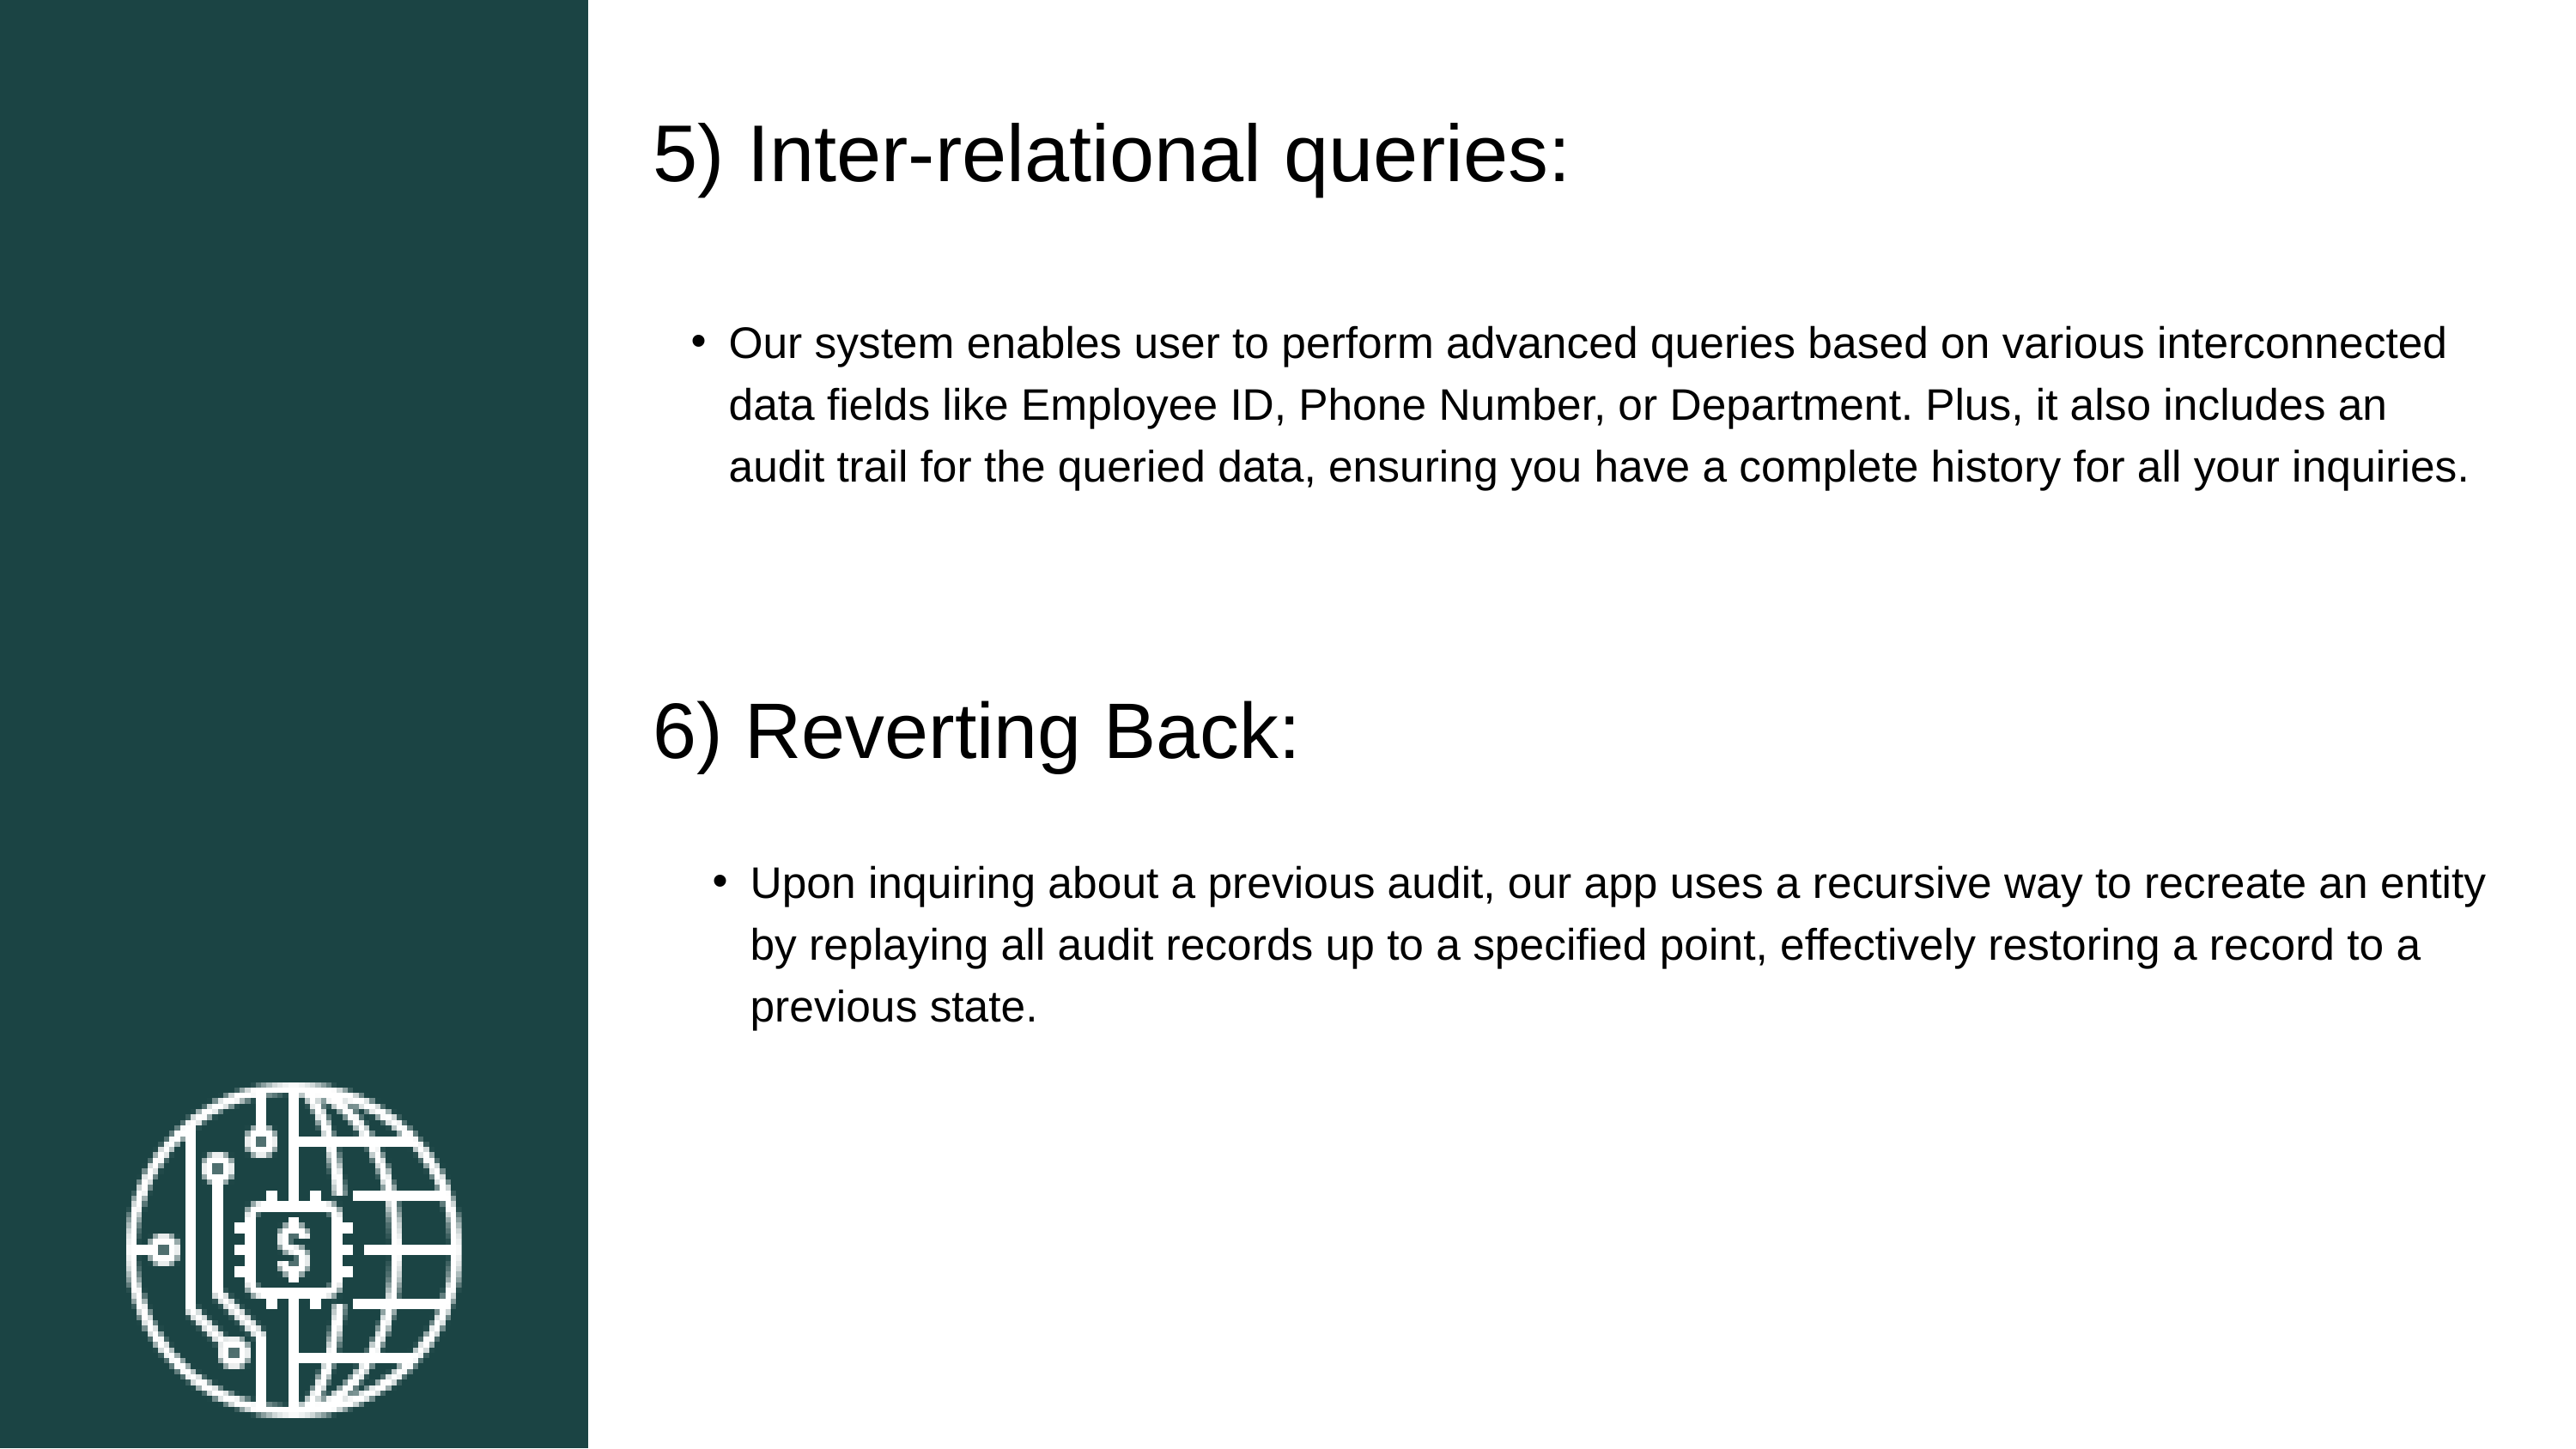

5) Inter-relational queries:
Our system enables user to perform advanced queries based on various interconnected data fields like Employee ID, Phone Number, or Department. Plus, it also includes an audit trail for the queried data, ensuring you have a complete history for all your inquiries.
6) Reverting Back:
Upon inquiring about a previous audit, our app uses a recursive way to recreate an entity by replaying all audit records up to a specified point, effectively restoring a record to a previous state.